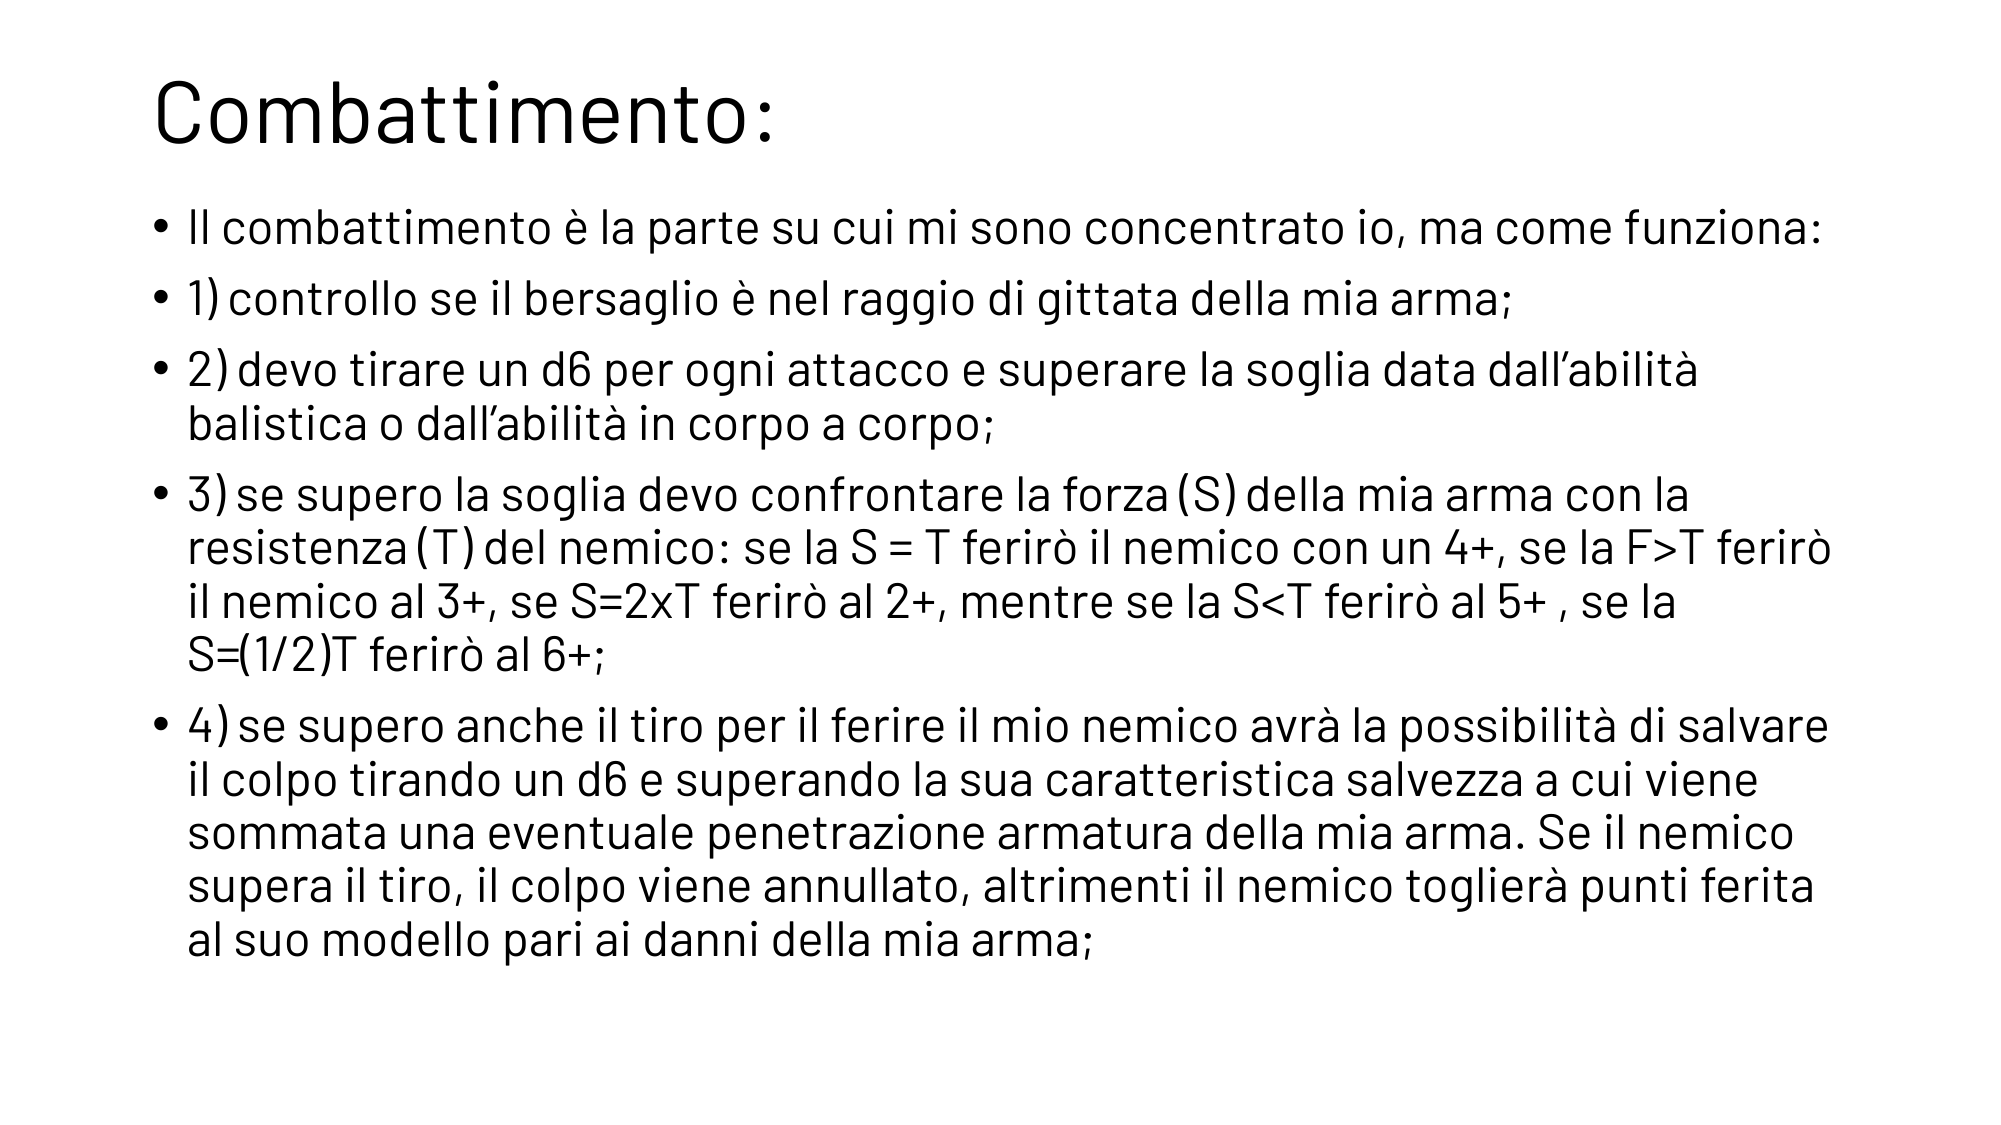

# Combattimento:
Il combattimento è la parte su cui mi sono concentrato io, ma come funziona:
1) controllo se il bersaglio è nel raggio di gittata della mia arma;
2) devo tirare un d6 per ogni attacco e superare la soglia data dall’abilità balistica o dall’abilità in corpo a corpo;
3) se supero la soglia devo confrontare la forza (S) della mia arma con la resistenza (T) del nemico: se la S = T ferirò il nemico con un 4+, se la F>T ferirò il nemico al 3+, se S=2xT ferirò al 2+, mentre se la S<T ferirò al 5+ , se la S=(1/2)T ferirò al 6+;
4) se supero anche il tiro per il ferire il mio nemico avrà la possibilità di salvare il colpo tirando un d6 e superando la sua caratteristica salvezza a cui viene sommata una eventuale penetrazione armatura della mia arma. Se il nemico supera il tiro, il colpo viene annullato, altrimenti il nemico toglierà punti ferita al suo modello pari ai danni della mia arma;